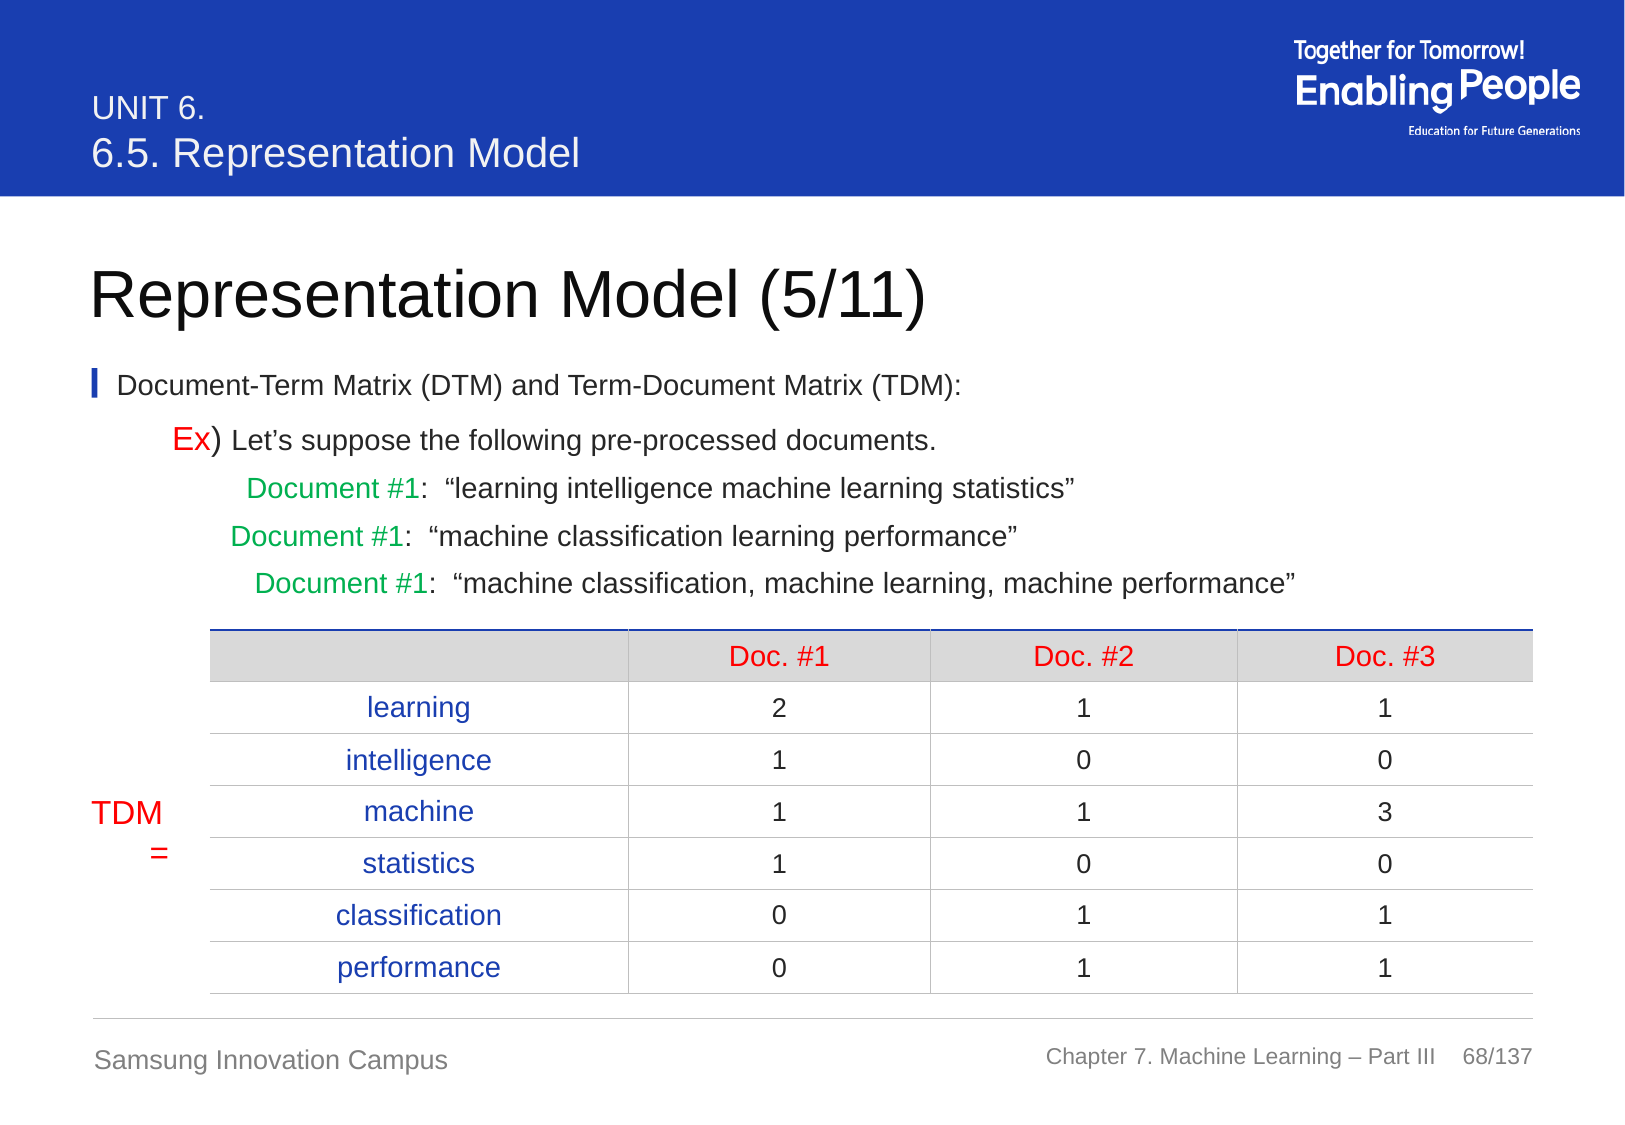

UNIT 6.
6.5. Representation Model
Representation Model (5/11)
Document-Term Matrix (DTM) and Term-Document Matrix (TDM):

Ex) Let’s suppose the following pre-processed documents.
         Document #1:  “learning intelligence machine learning statistics”
	Document #1:  “machine classification learning performance”
          Document #1:  “machine classification, machine learning, machine performance”
|  | Doc. #1 | Doc. #2 | Doc. #3 |
| --- | --- | --- | --- |
| learning | 2 | 1 | 1 |
| intelligence | 1 | 0 | 0 |
| machine | 1 | 1 | 3 |
| statistics | 1 | 0 | 0 |
| classification | 0 | 1 | 1 |
| performance | 0 | 1 | 1 |
TDM =